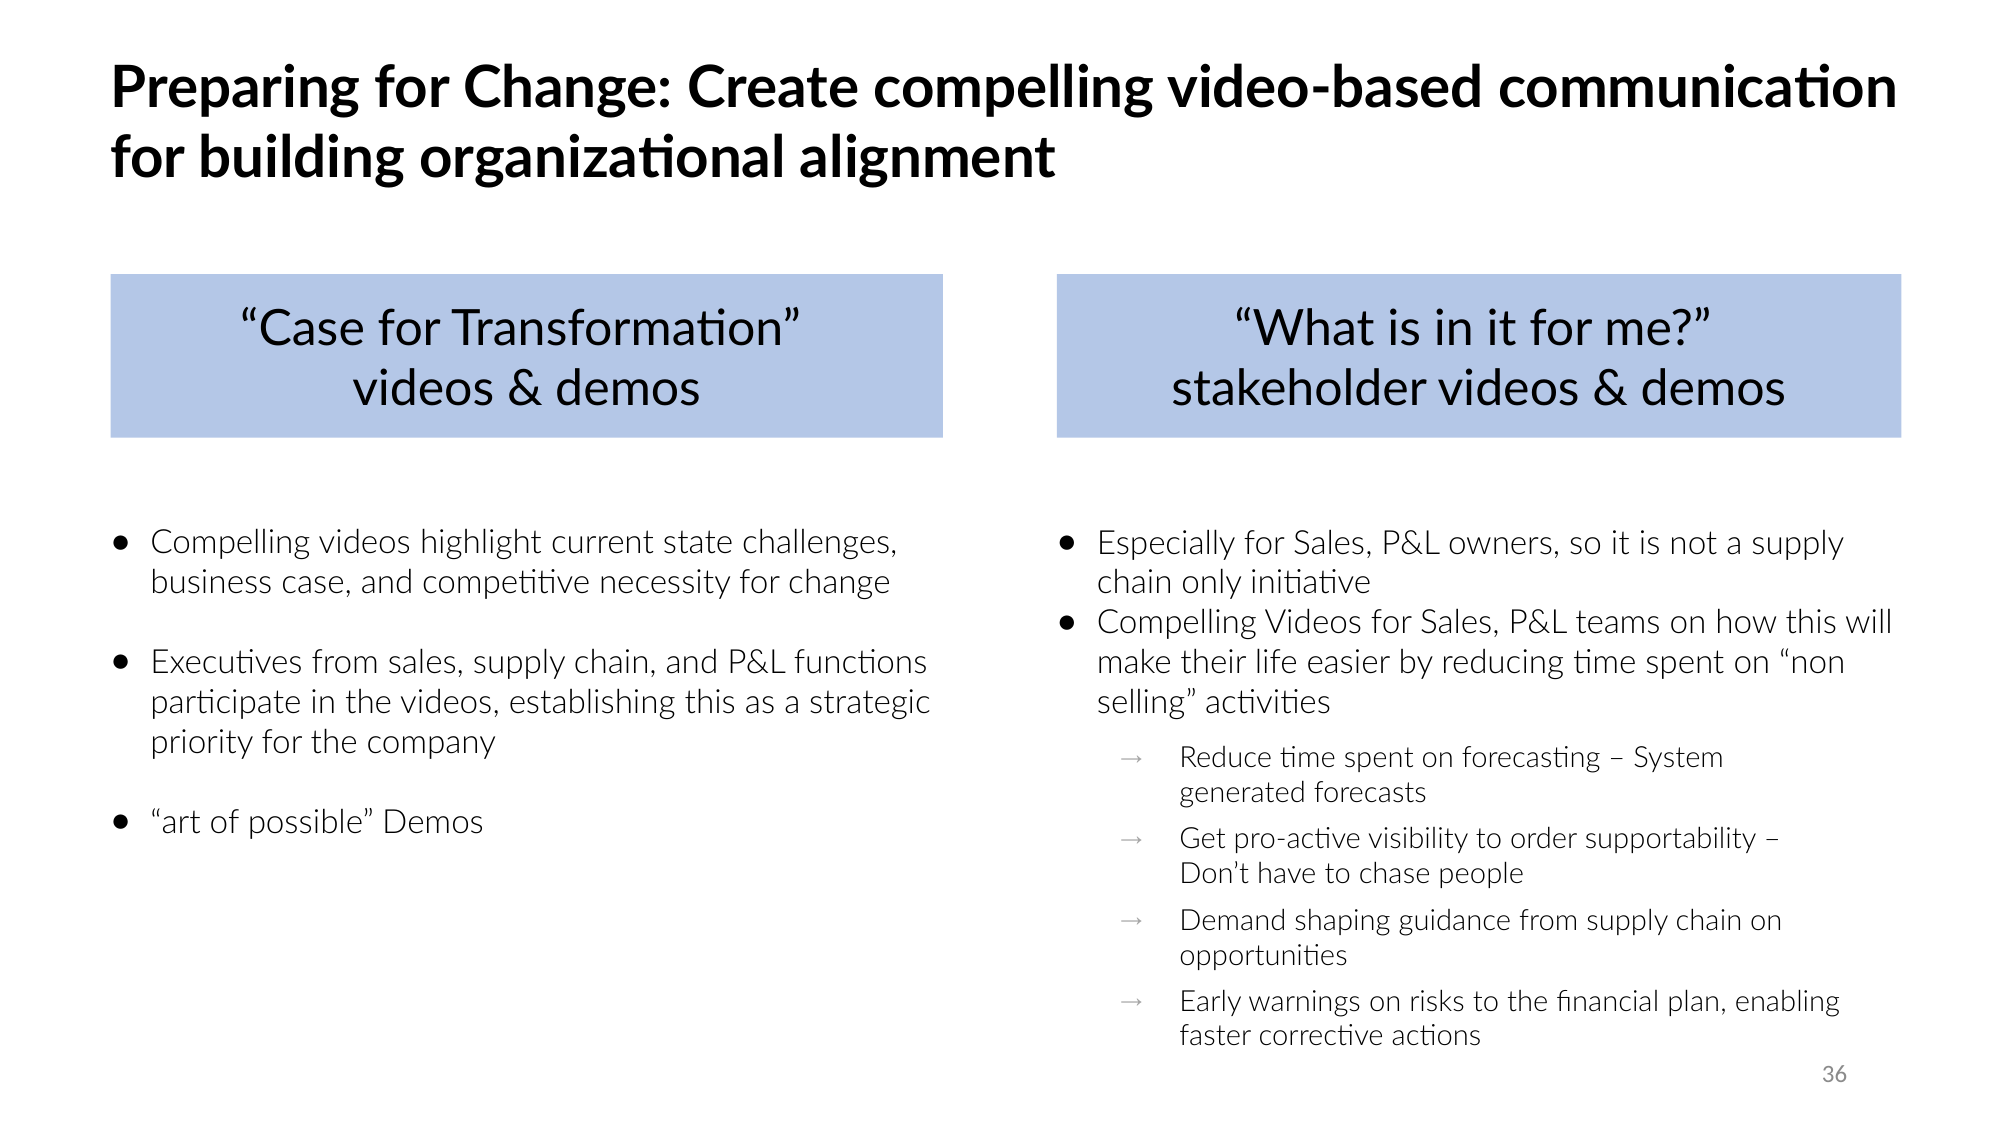

Preparing for Change: Create compelling video-based communication for building organizational alignment

“Case for Transformation”
videos & demos
“What is in it for me?”
stakeholder videos & demos
Compelling videos highlight current state challenges, business case, and competitive necessity for change

Executives from sales, supply chain, and P&L functions participate in the videos, establishing this as a strategic priority for the company

“art of possible” Demos
Especially for Sales, P&L owners, so it is not a supply chain only initiative
Compelling Videos for Sales, P&L teams on how this will make their life easier by reducing time spent on “non selling” activities

Reduce time spent on forecasting – System generated forecasts
Get pro-active visibility to order supportability – Don’t have to chase people
Demand shaping guidance from supply chain on opportunities
Early warnings on risks to the financial plan, enabling faster corrective actions
36